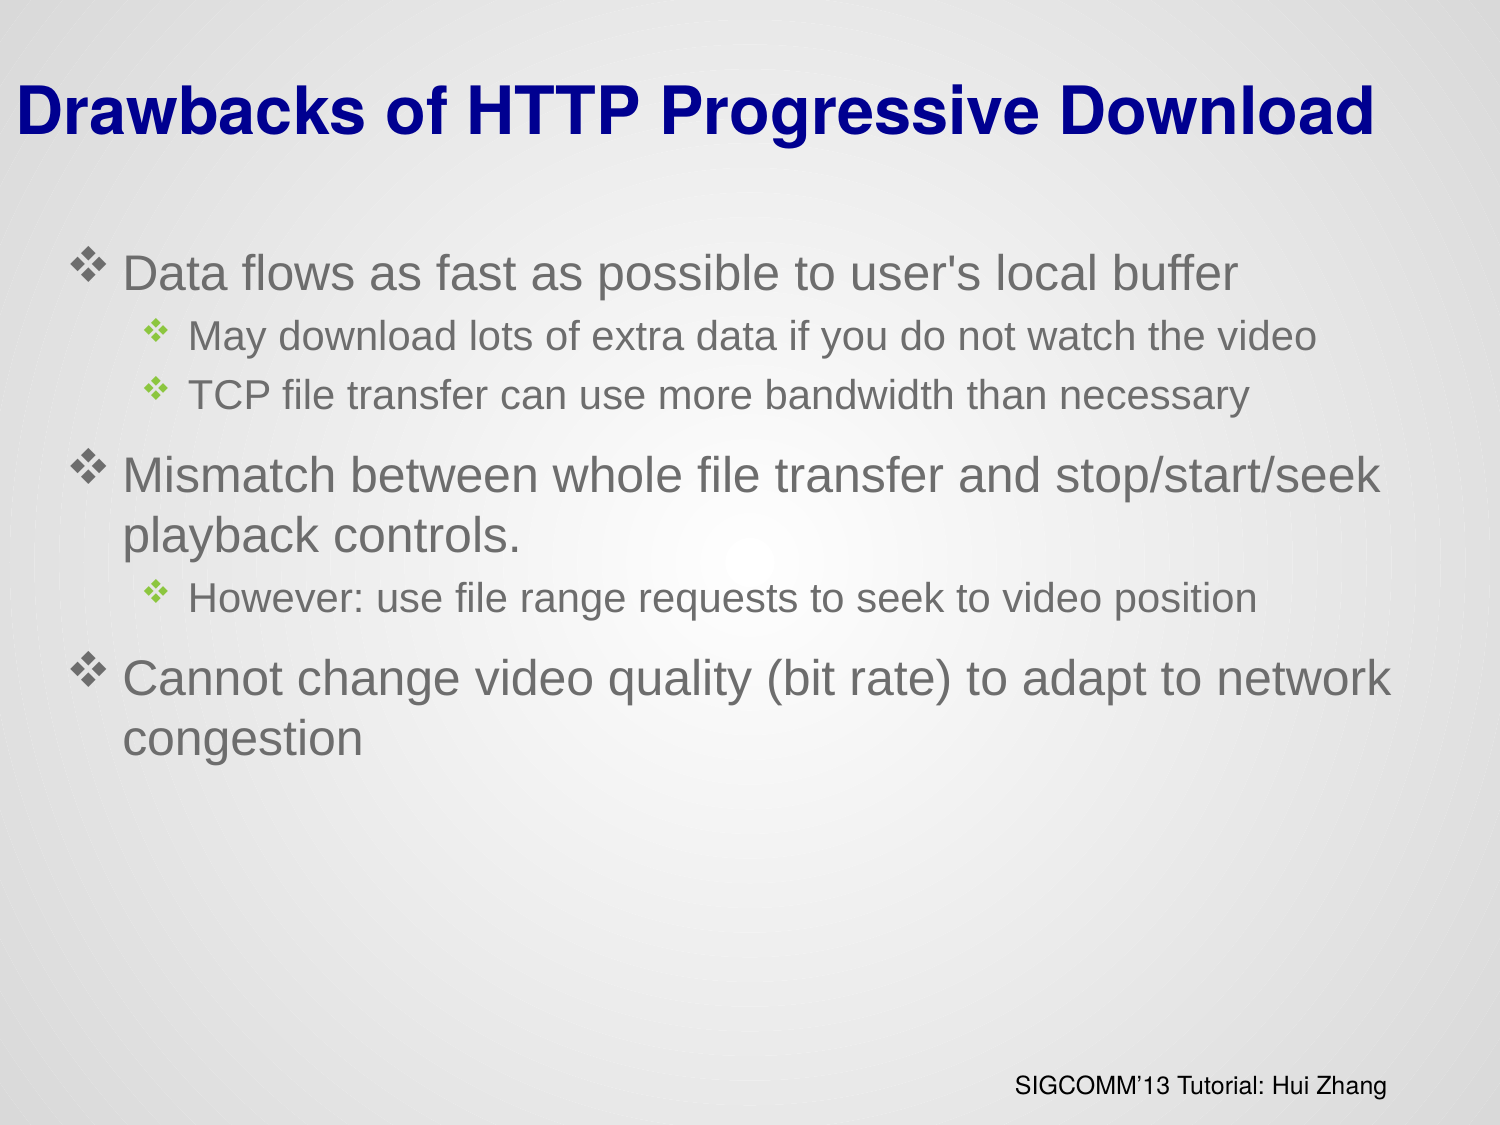

# Drawbacks of HTTP Progressive Download
Data flows as fast as possible to user's local buffer
May download lots of extra data if you do not watch the video
TCP file transfer can use more bandwidth than necessary
Mismatch between whole file transfer and stop/start/seek playback controls.
However: use file range requests to seek to video position
Cannot change video quality (bit rate) to adapt to network congestion